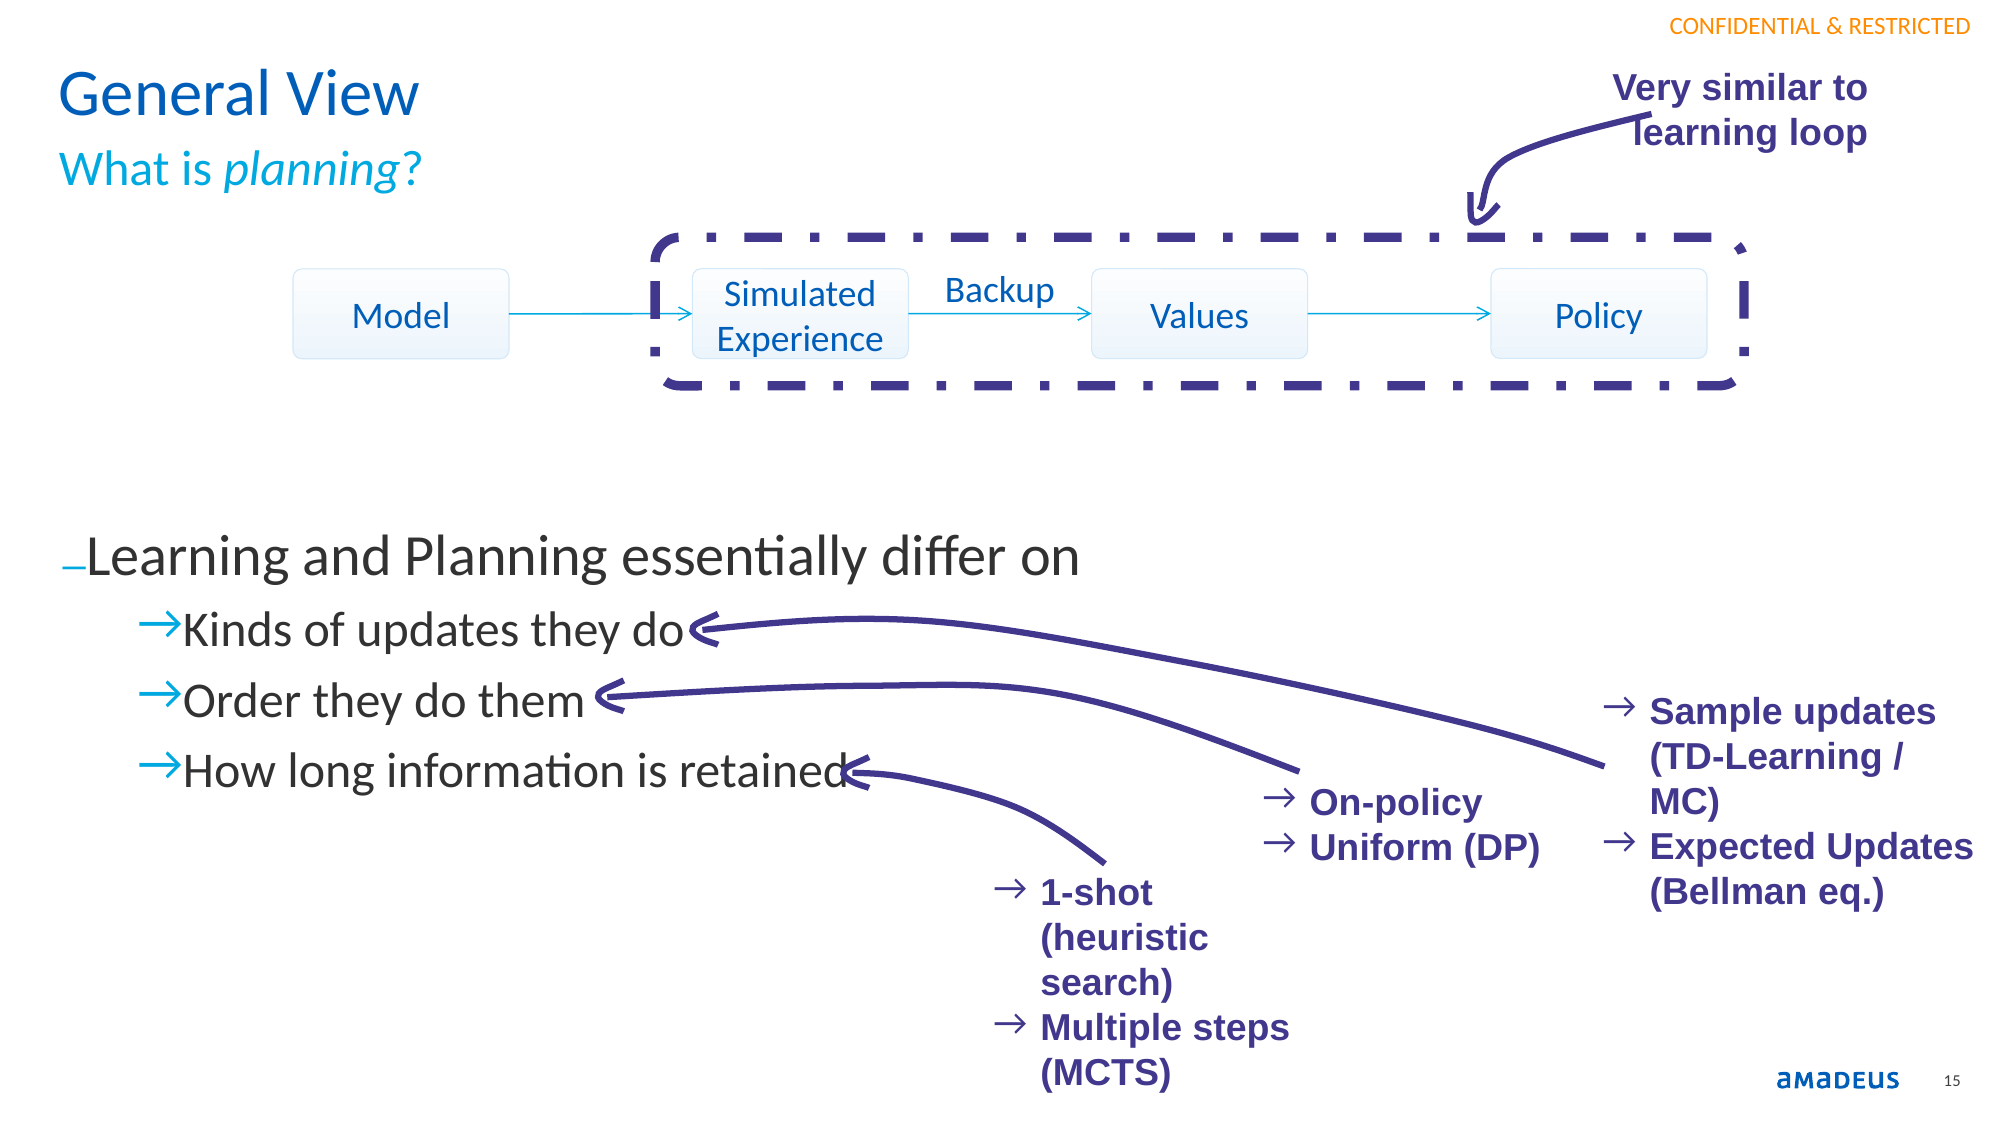

# General View
Very similar to learning loop

What is planning?

Backup
Policy
Simulated Experience
Values
Model
Learning and Planning essentially differ on
Kinds of updates they do
Order they do them
How long information is retained

Sample updates (TD-Learning / MC)
Expected Updates (Bellman eq.)

On-policy
Uniform (DP)

1-shot
(heuristic search)
Multiple steps (MCTS)
15